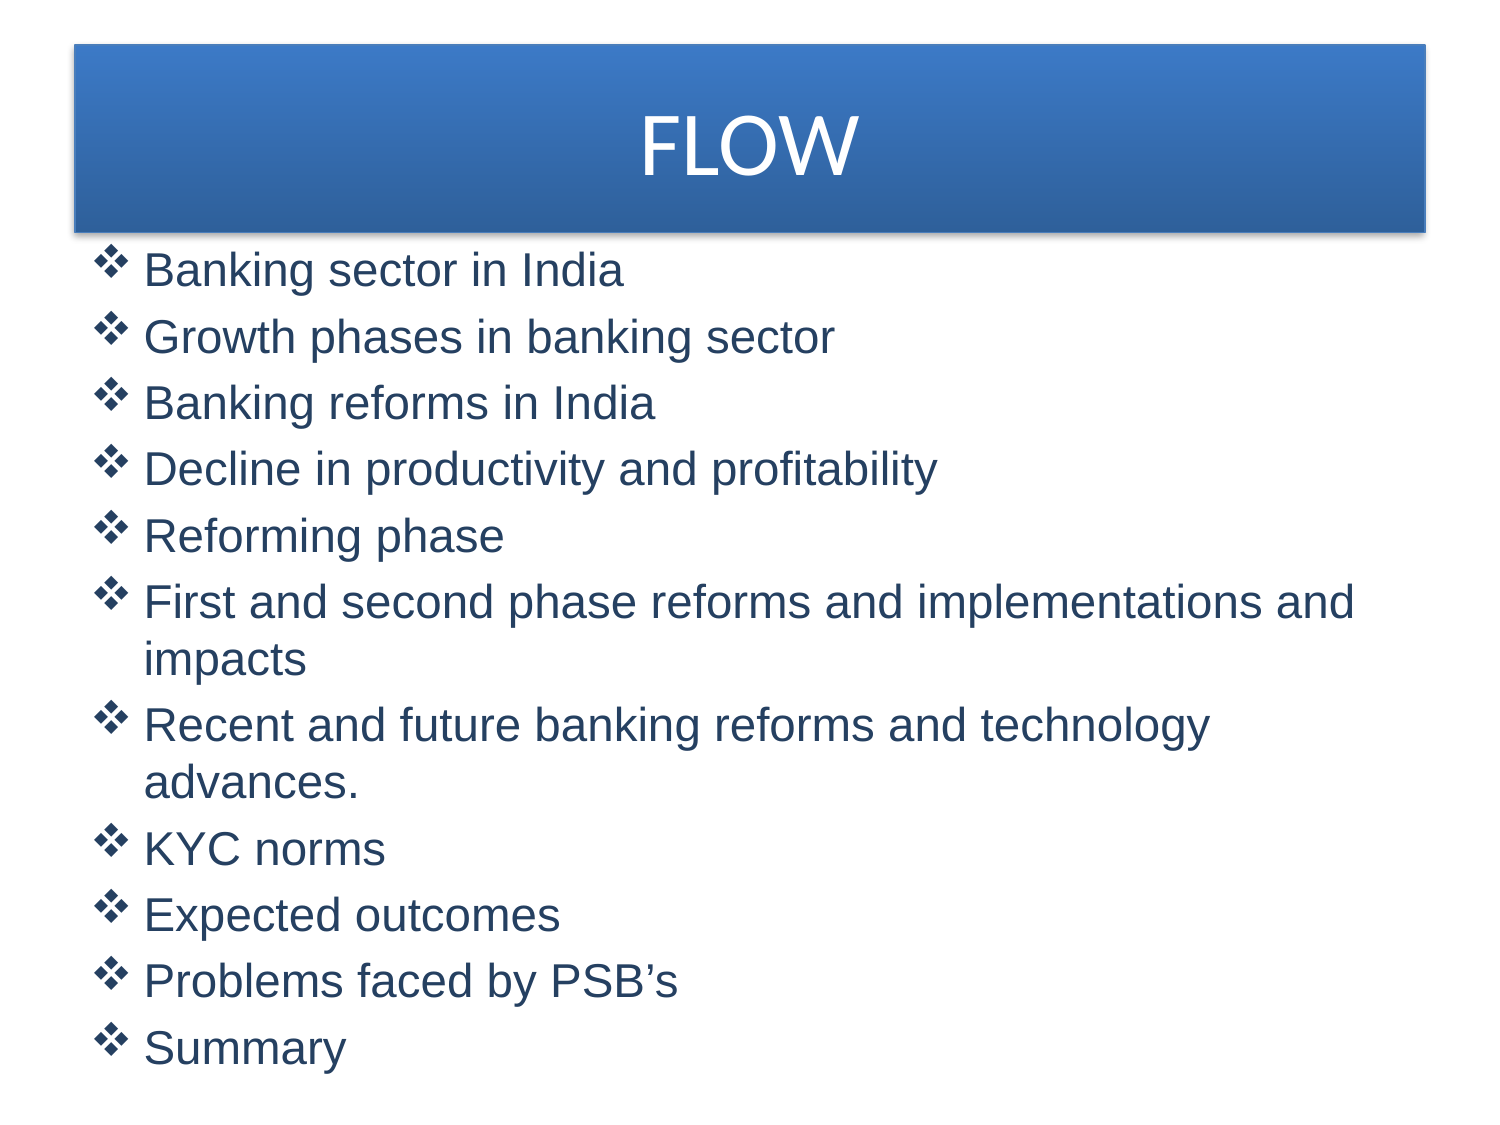

# FLOW
Banking sector in India
Growth phases in banking sector
Banking reforms in India
Decline in productivity and profitability
Reforming phase
First and second phase reforms and implementations and impacts
Recent and future banking reforms and technology advances.
KYC norms
Expected outcomes
Problems faced by PSB’s
Summary